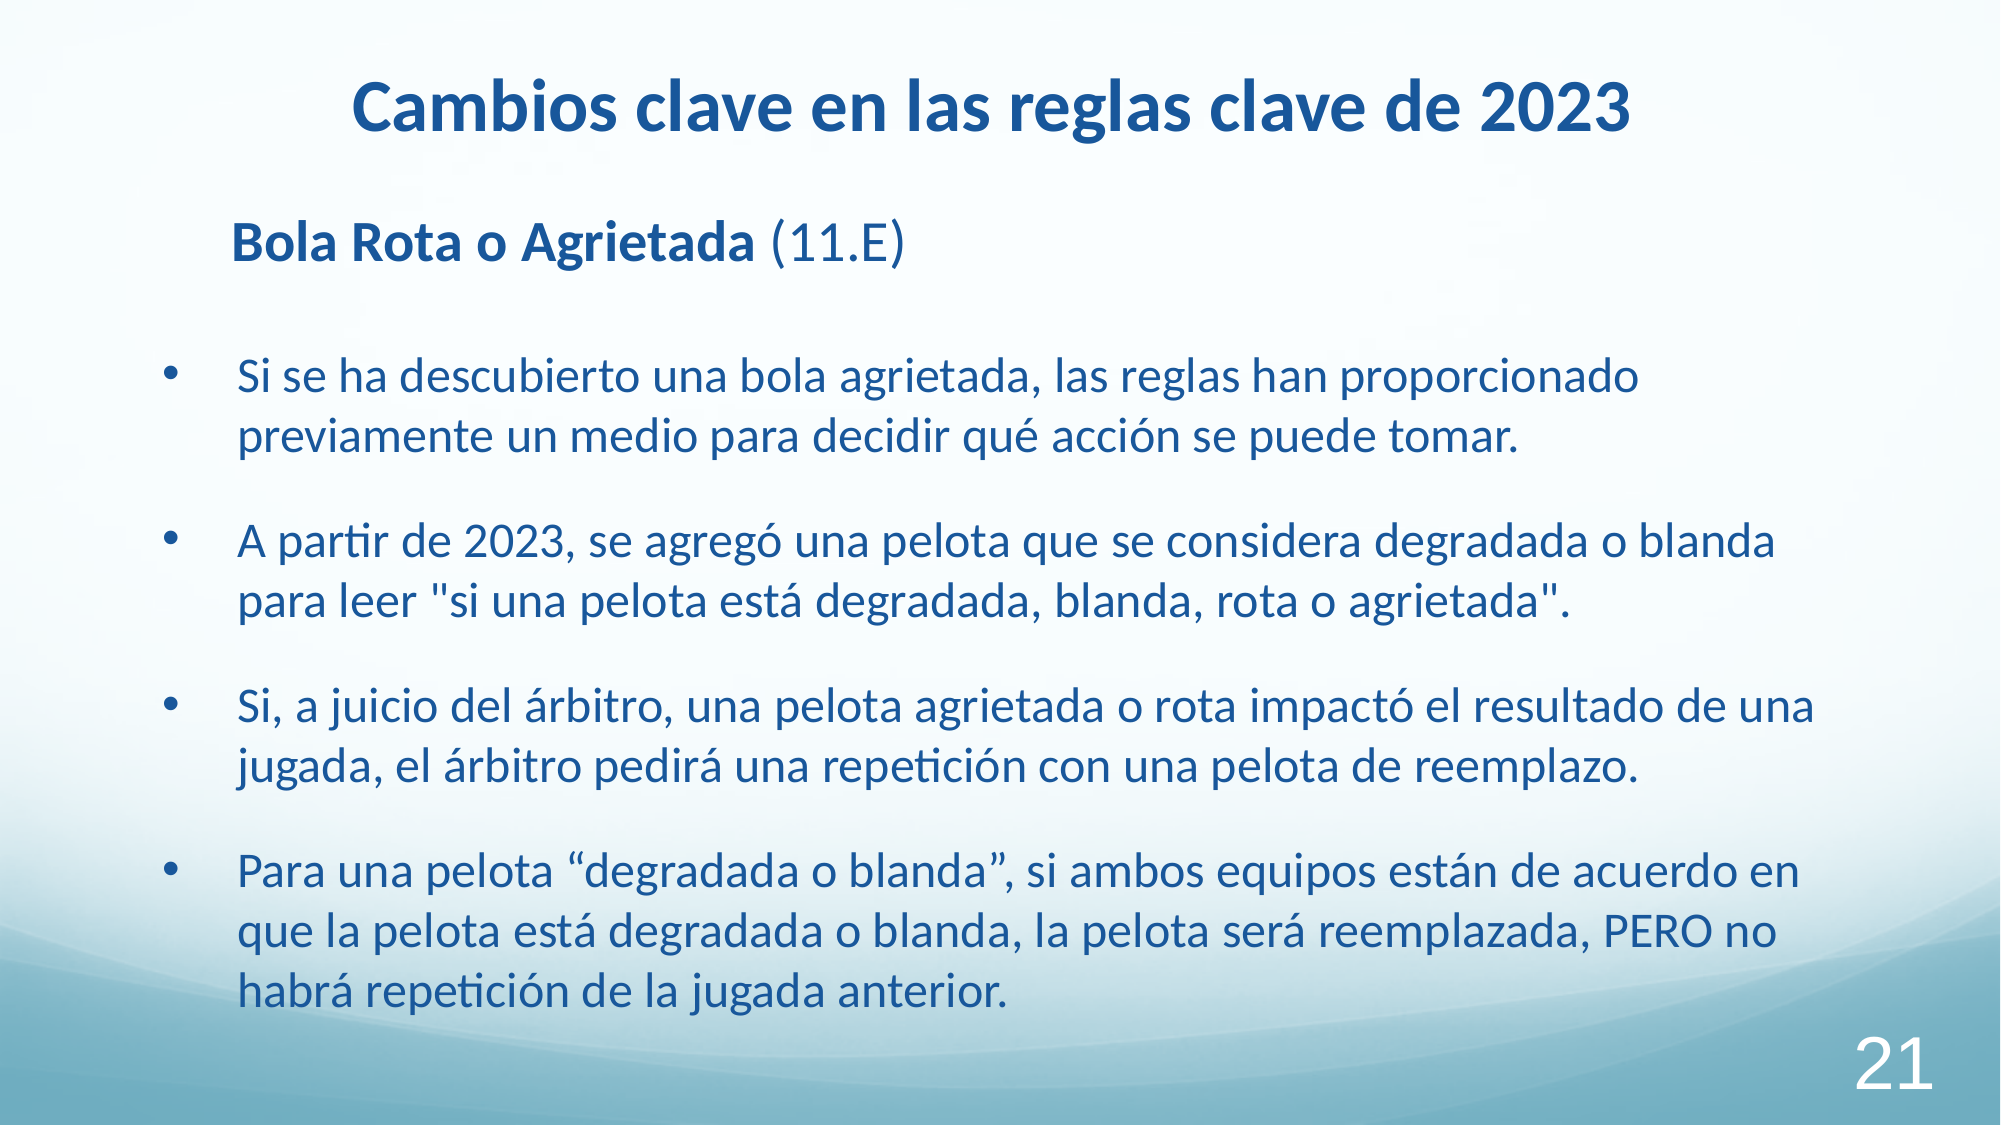

Cambios clave en las reglas clave de 2023

Bola Rota o Agrietada (11.E)

Si se ha descubierto una bola agrietada, las reglas han proporcionado previamente un medio para decidir qué acción se puede tomar.

A partir de 2023, se agregó una pelota que se considera degradada o blanda para leer "si una pelota está degradada, blanda, rota o agrietada".

Si, a juicio del árbitro, una pelota agrietada o rota impactó el resultado de una jugada, el árbitro pedirá una repetición con una pelota de reemplazo.

Para una pelota “degradada o blanda”, si ambos equipos están de acuerdo en que la pelota está degradada o blanda, la pelota será reemplazada, PERO no habrá repetición de la jugada anterior.
21